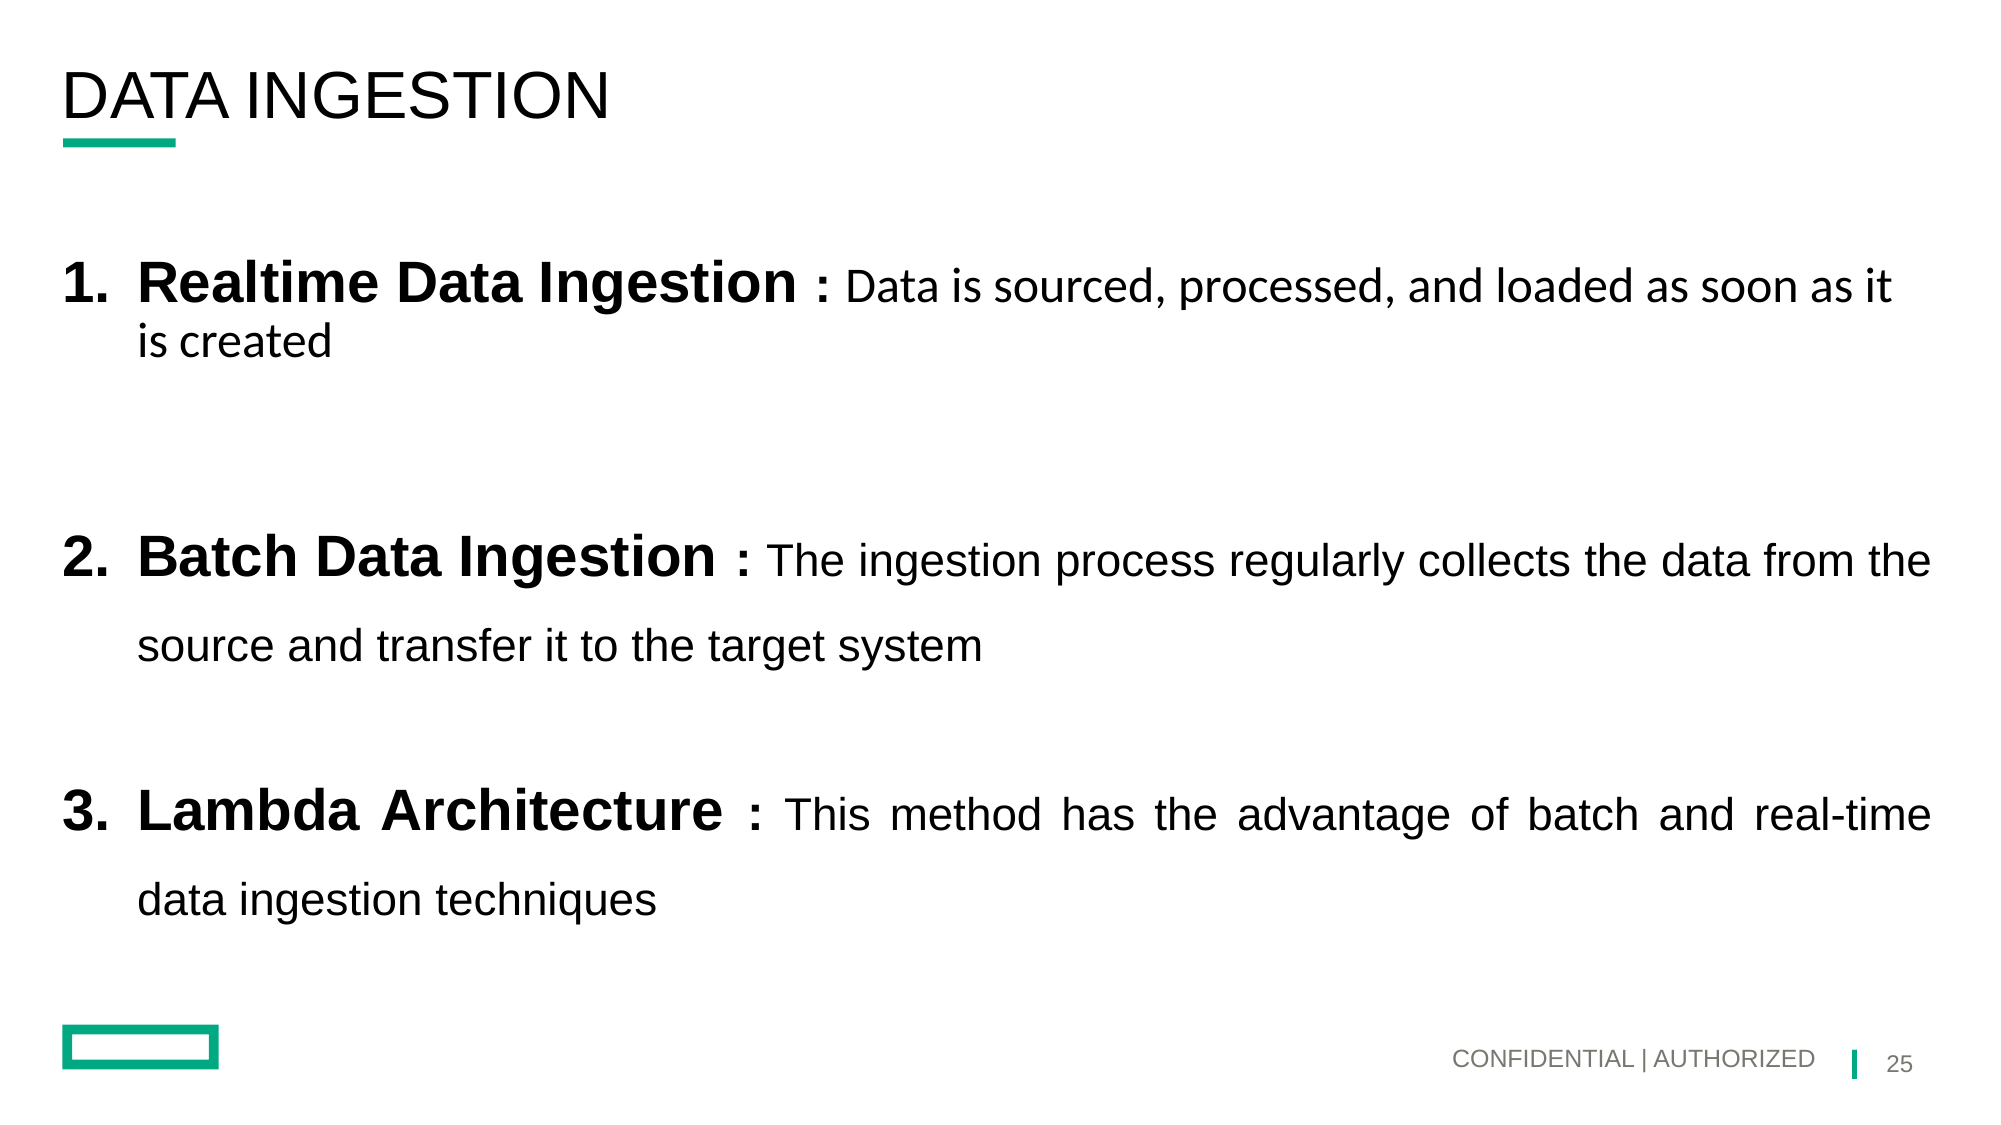

# Data Ingestion
Realtime Data Ingestion : Data is sourced, processed, and loaded as soon as it is created

Batch Data Ingestion : The ingestion process regularly collects the data from the source and transfer it to the target system

Lambda Architecture : This method has the advantage of batch and real-time data ingestion techniques
CONFIDENTIAL | AUTHORIZED
25